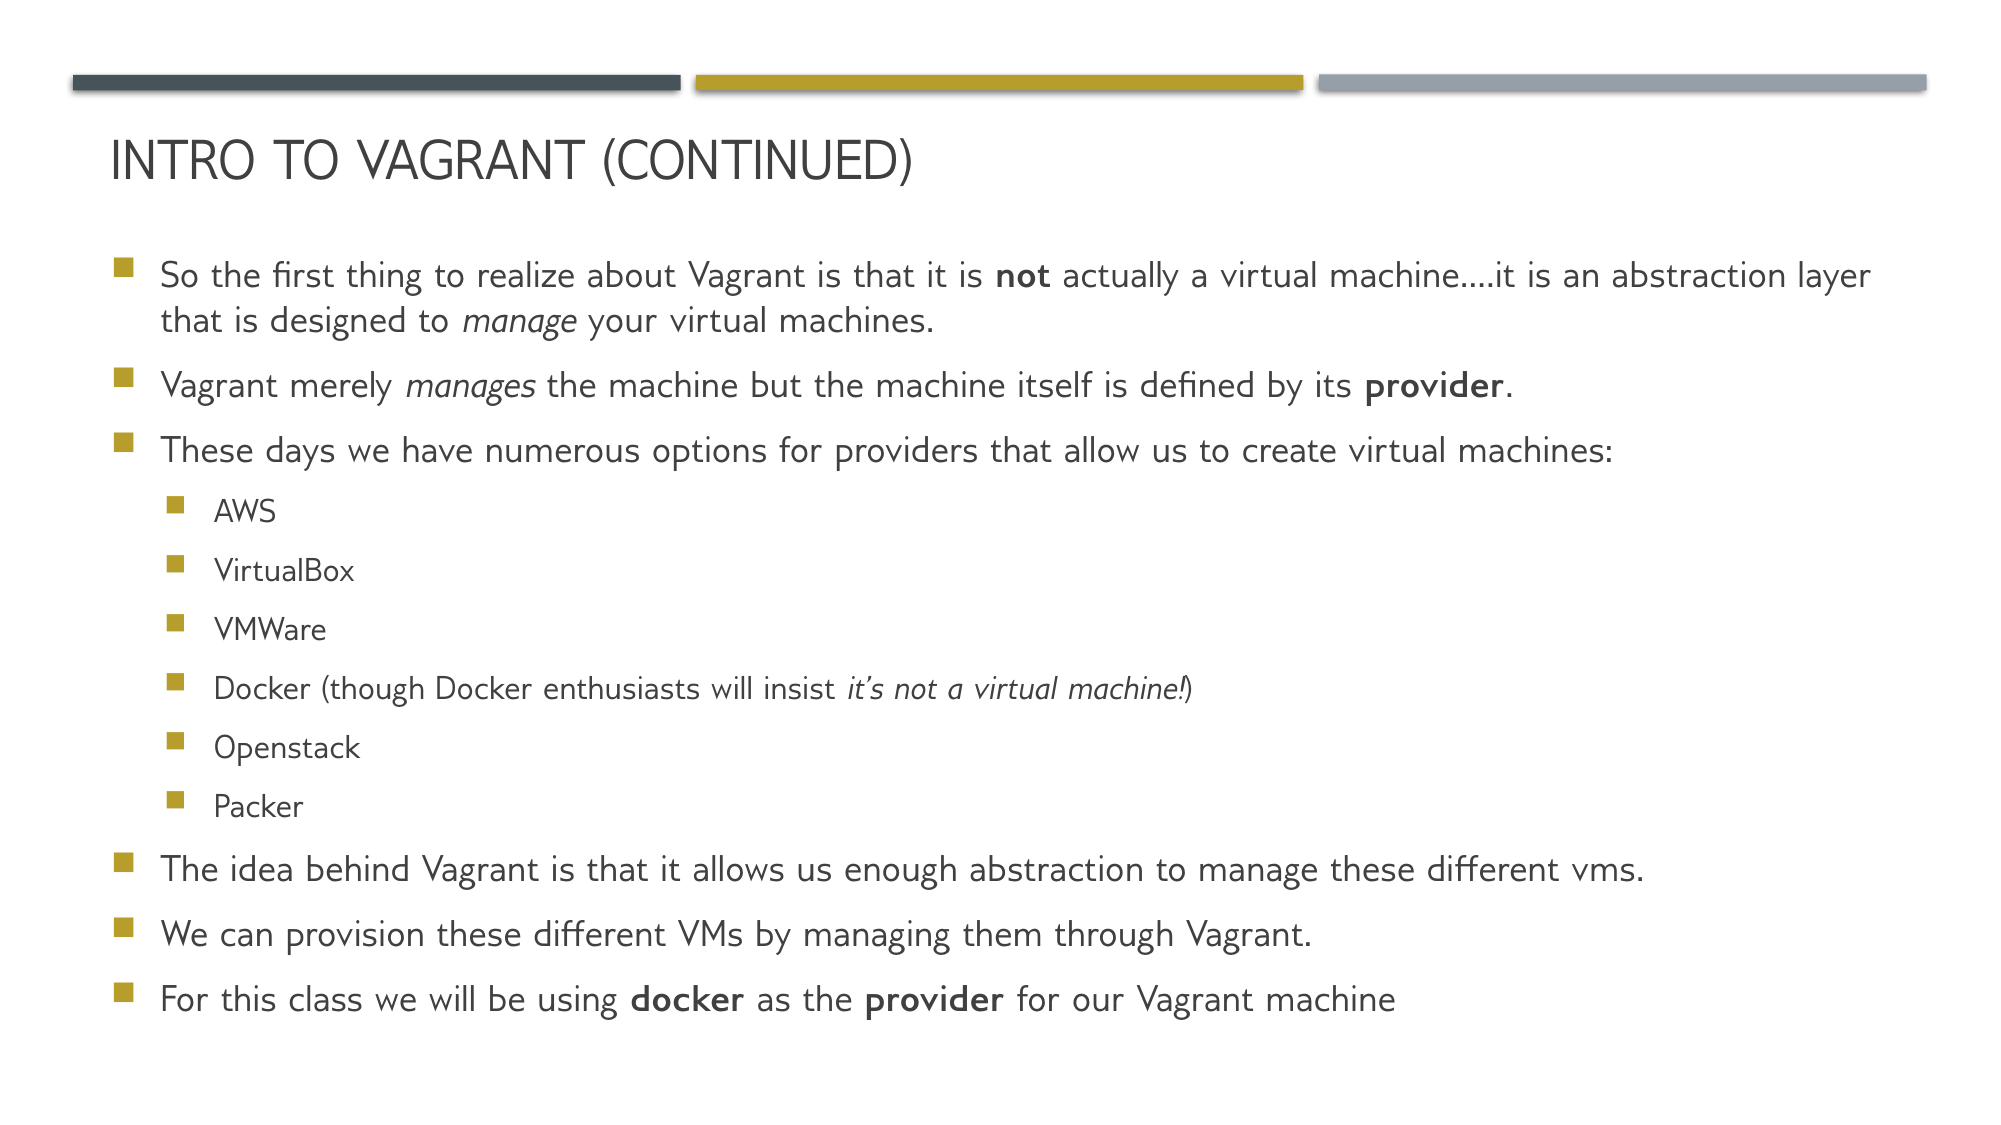

# Intro to vagrant (continued)
So the first thing to realize about Vagrant is that it is not actually a virtual machine….it is an abstraction layer that is designed to manage your virtual machines.
Vagrant merely manages the machine but the machine itself is defined by its provider.
These days we have numerous options for providers that allow us to create virtual machines:
AWS
VirtualBox
VMWare
Docker (though Docker enthusiasts will insist it’s not a virtual machine!)
Openstack
Packer
The idea behind Vagrant is that it allows us enough abstraction to manage these different vms.
We can provision these different VMs by managing them through Vagrant.
For this class we will be using docker as the provider for our Vagrant machine